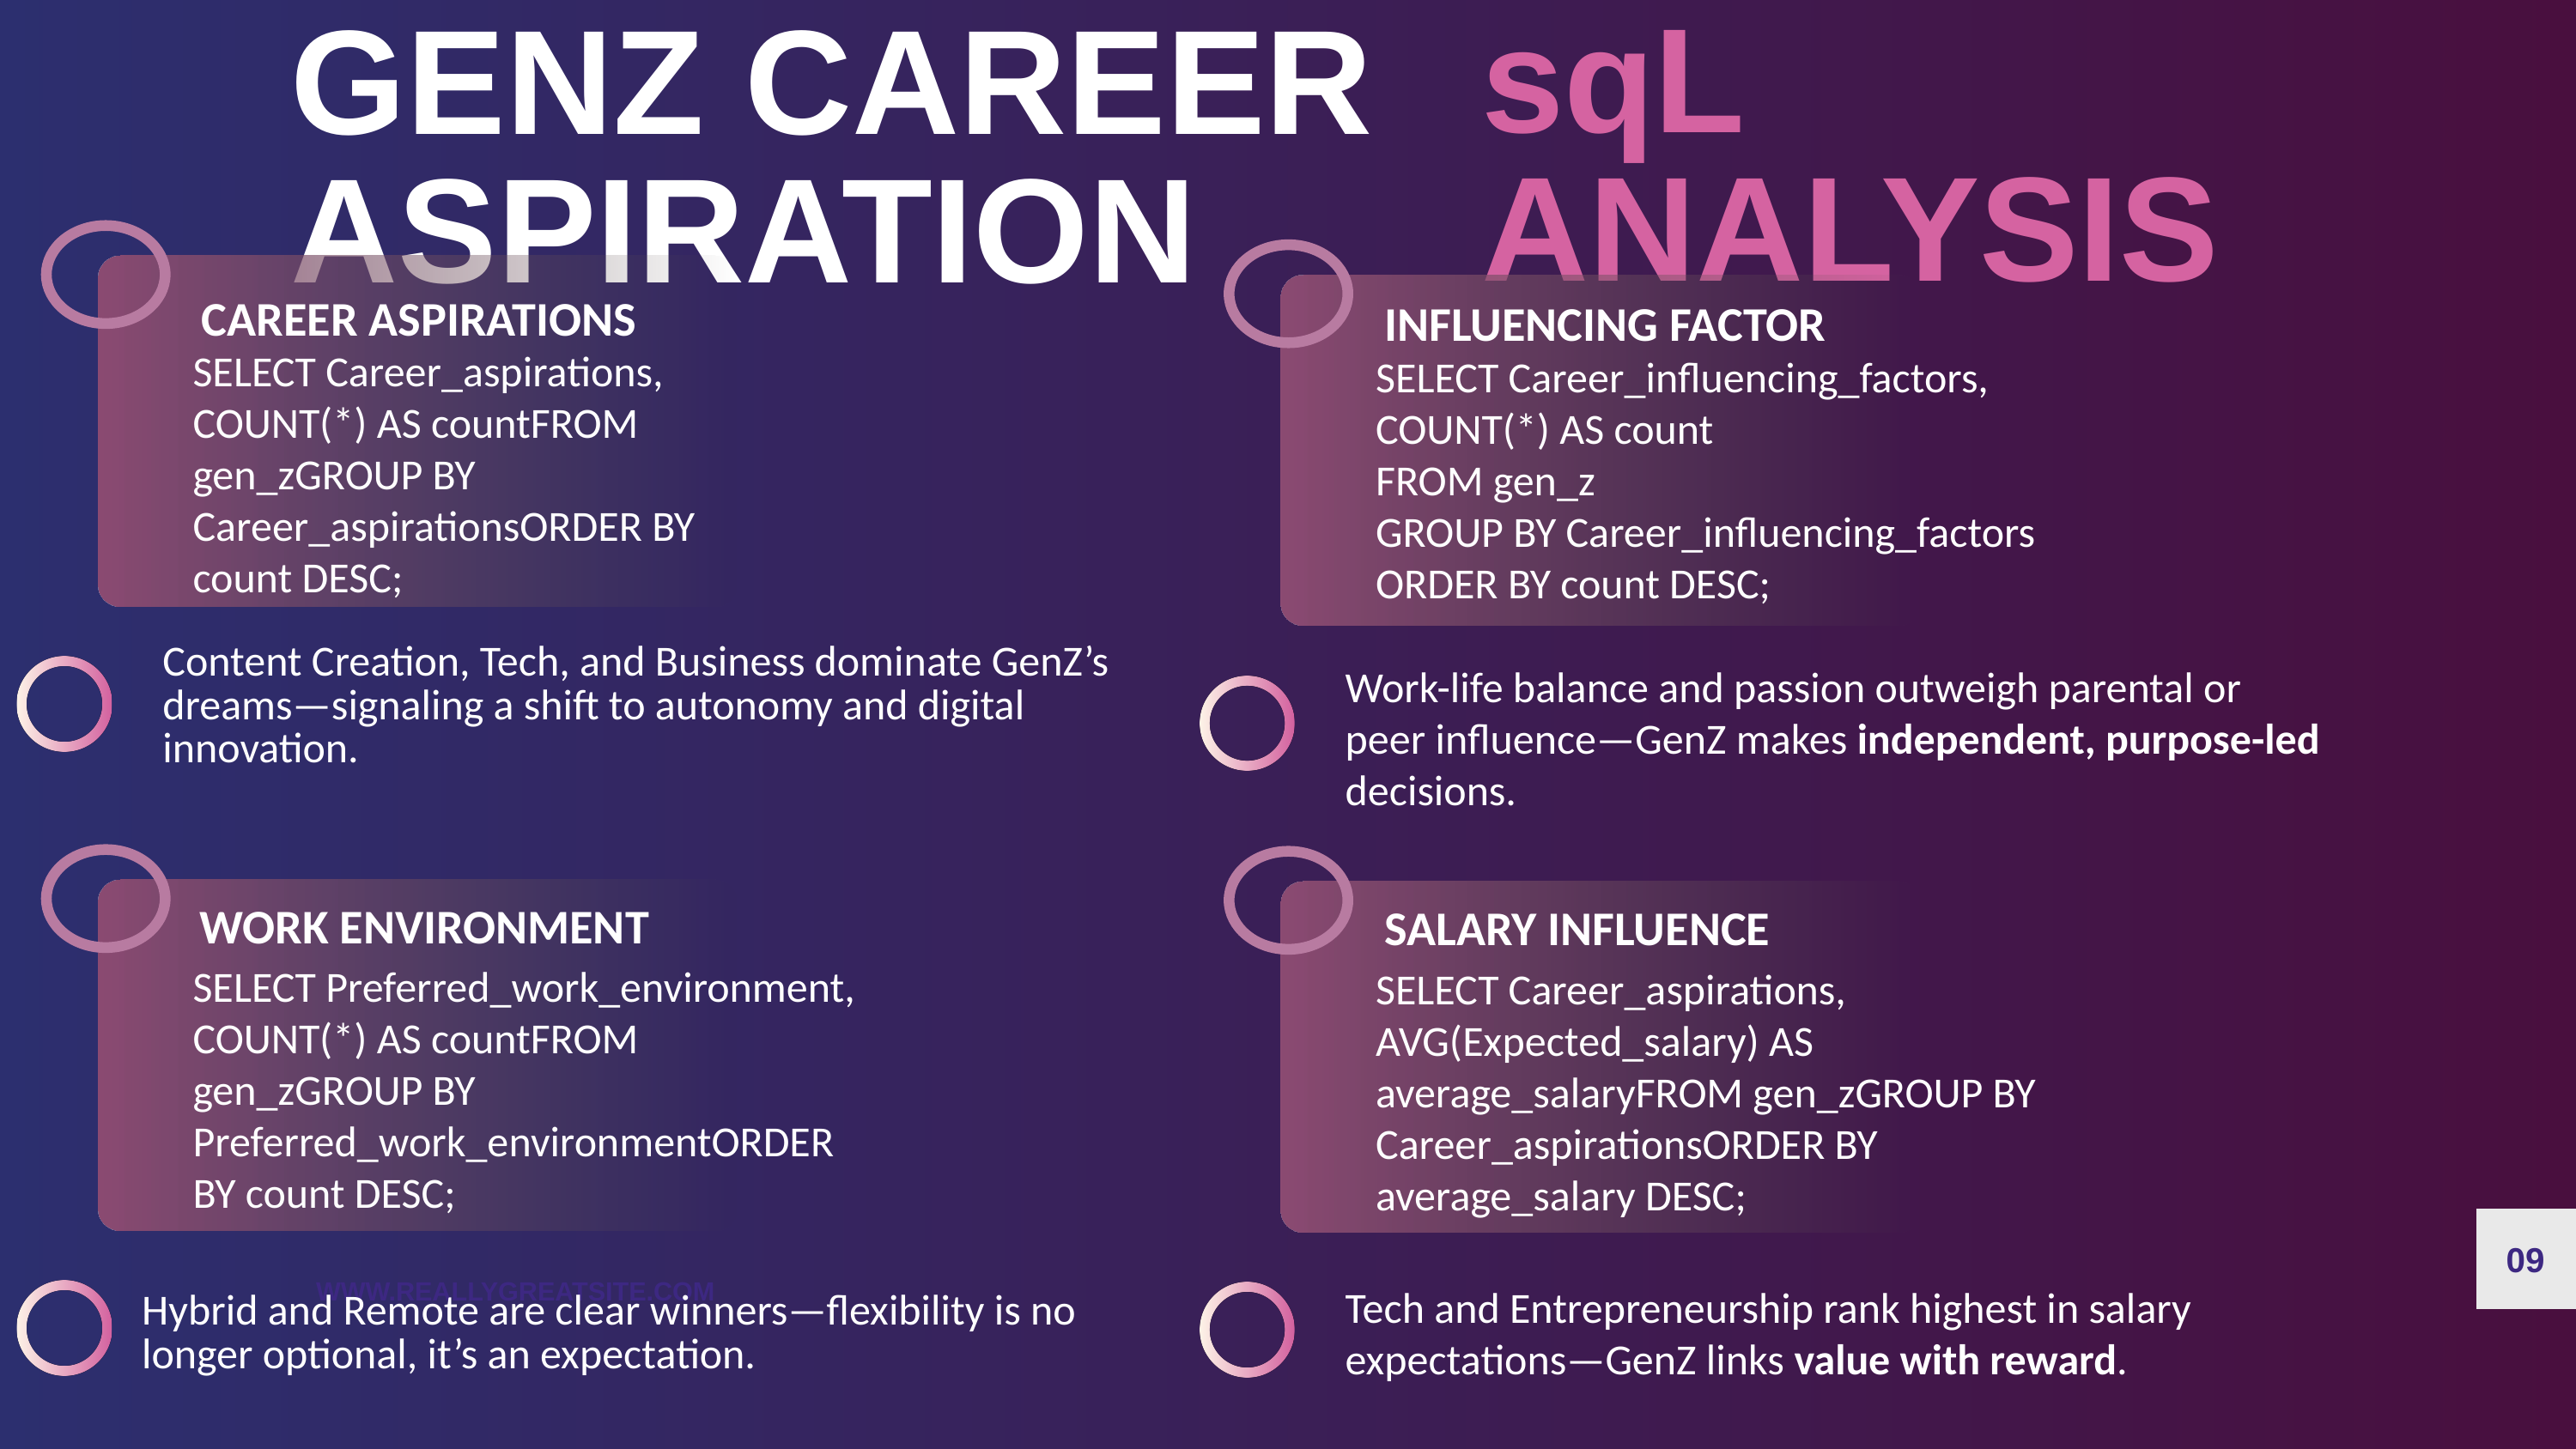

sqL ANALYSIS
GENZ CAREER ASPIRATION

CAREER ASPIRATIONS
SELECT Career_aspirations, COUNT(*) AS countFROM gen_zGROUP BY Career_aspirationsORDER BY count DESC;
Content Creation, Tech, and Business dominate GenZ’s dreams—signaling a shift to autonomy and digital innovation.

INFLUENCING FACTOR
SELECT Career_influencing_factors, COUNT(*) AS count
FROM gen_z
GROUP BY Career_influencing_factors
ORDER BY count DESC;
Work-life balance and passion outweigh parental or peer influence—GenZ makes independent, purpose-led decisions.

WORK ENVIRONMENT
SELECT Preferred_work_environment, COUNT(*) AS countFROM gen_zGROUP BY Preferred_work_environmentORDER BY count DESC;

Hybrid and Remote are clear winners—flexibility is no longer optional, it’s an expectation.

SALARY INFLUENCE
SELECT Career_aspirations, AVG(Expected_salary) AS average_salaryFROM gen_zGROUP BY Career_aspirationsORDER BY average_salary DESC;
Tech and Entrepreneurship rank highest in salary expectations—GenZ links value with reward.

09
WWW.REALLYGREATSITE.COM